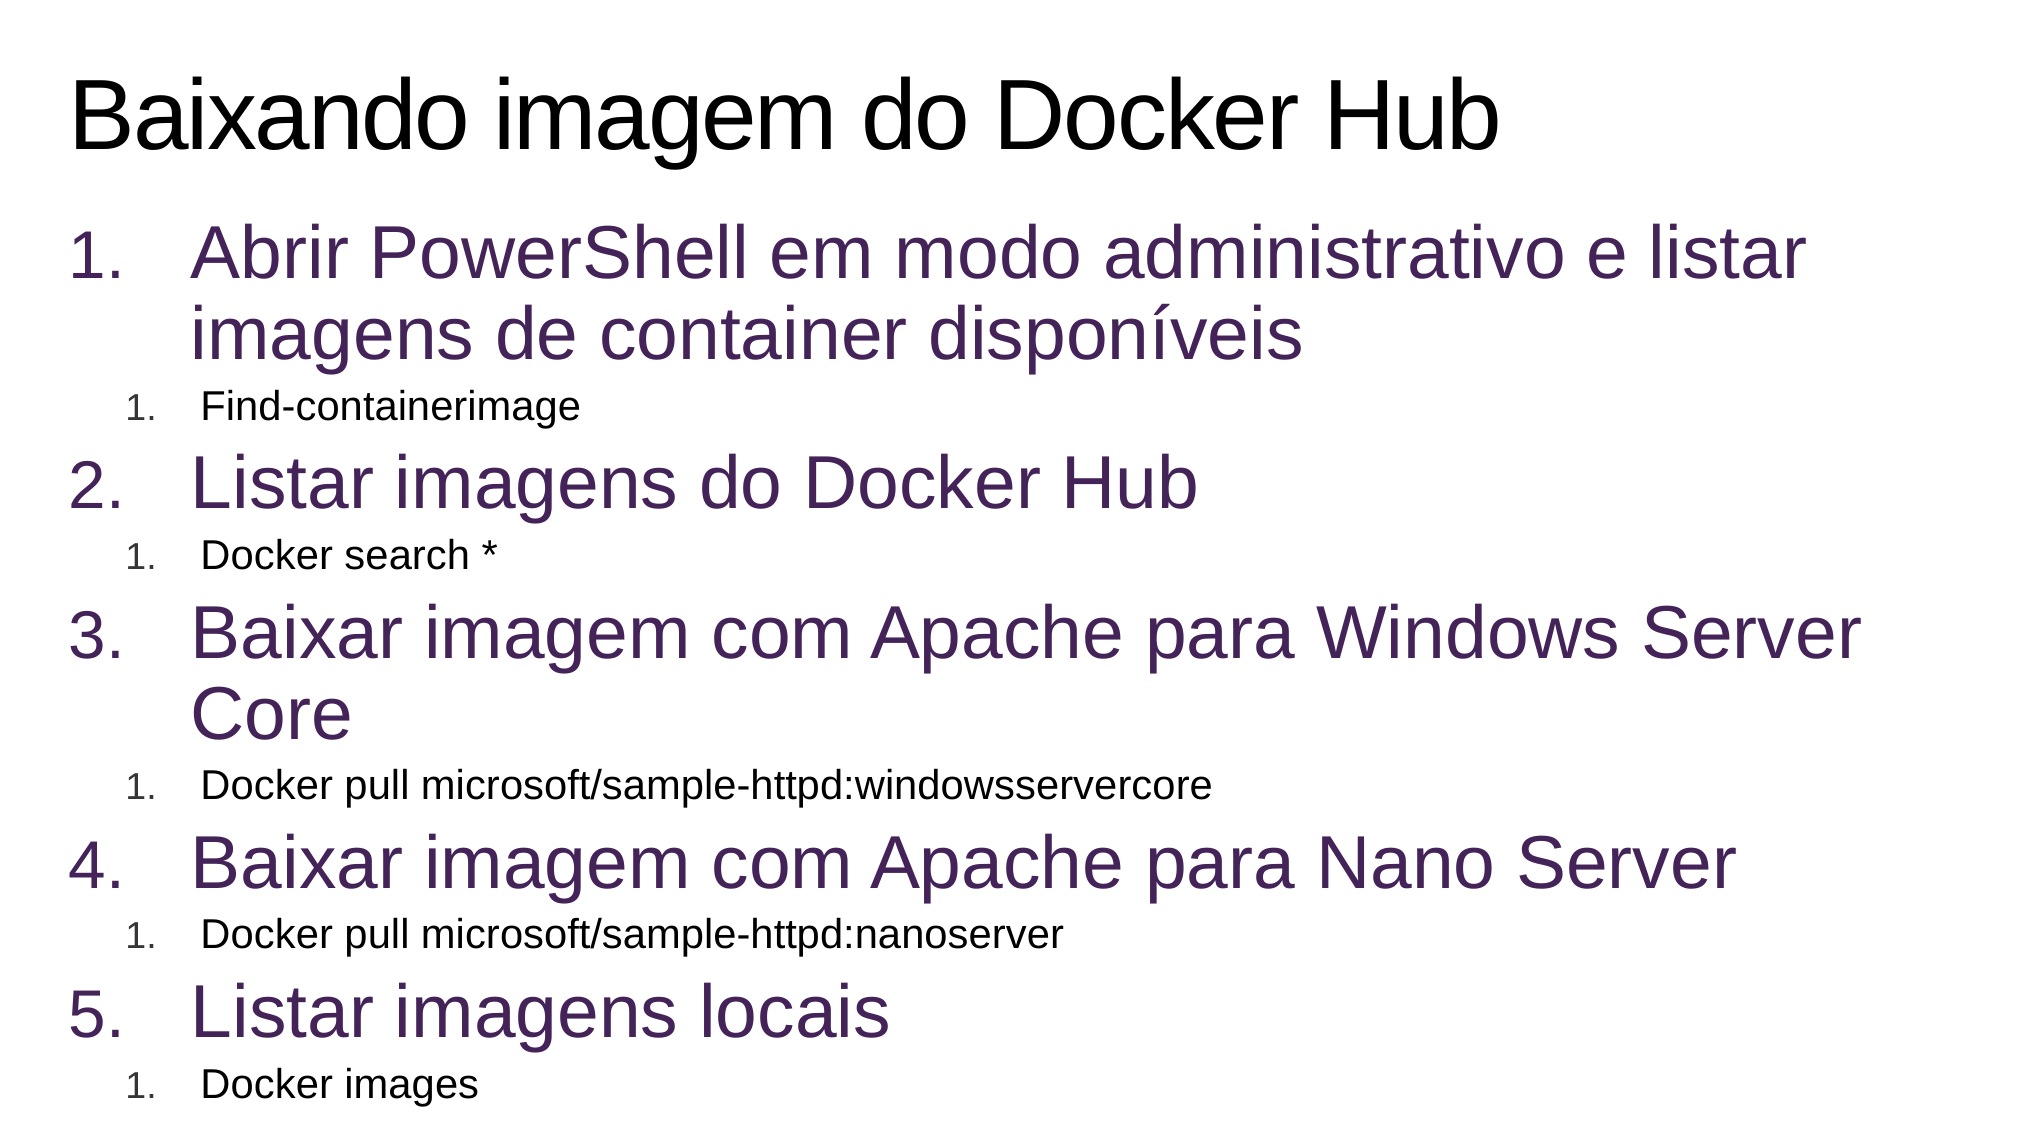

# Baixando imagem do Docker Hub
Abrir PowerShell em modo administrativo e listar imagens de container disponíveis
Find-containerimage
Listar imagens do Docker Hub
Docker search *
Baixar imagem com Apache para Windows Server Core
Docker pull microsoft/sample-httpd:windowsservercore
Baixar imagem com Apache para Nano Server
Docker pull microsoft/sample-httpd:nanoserver
Listar imagens locais
Docker images